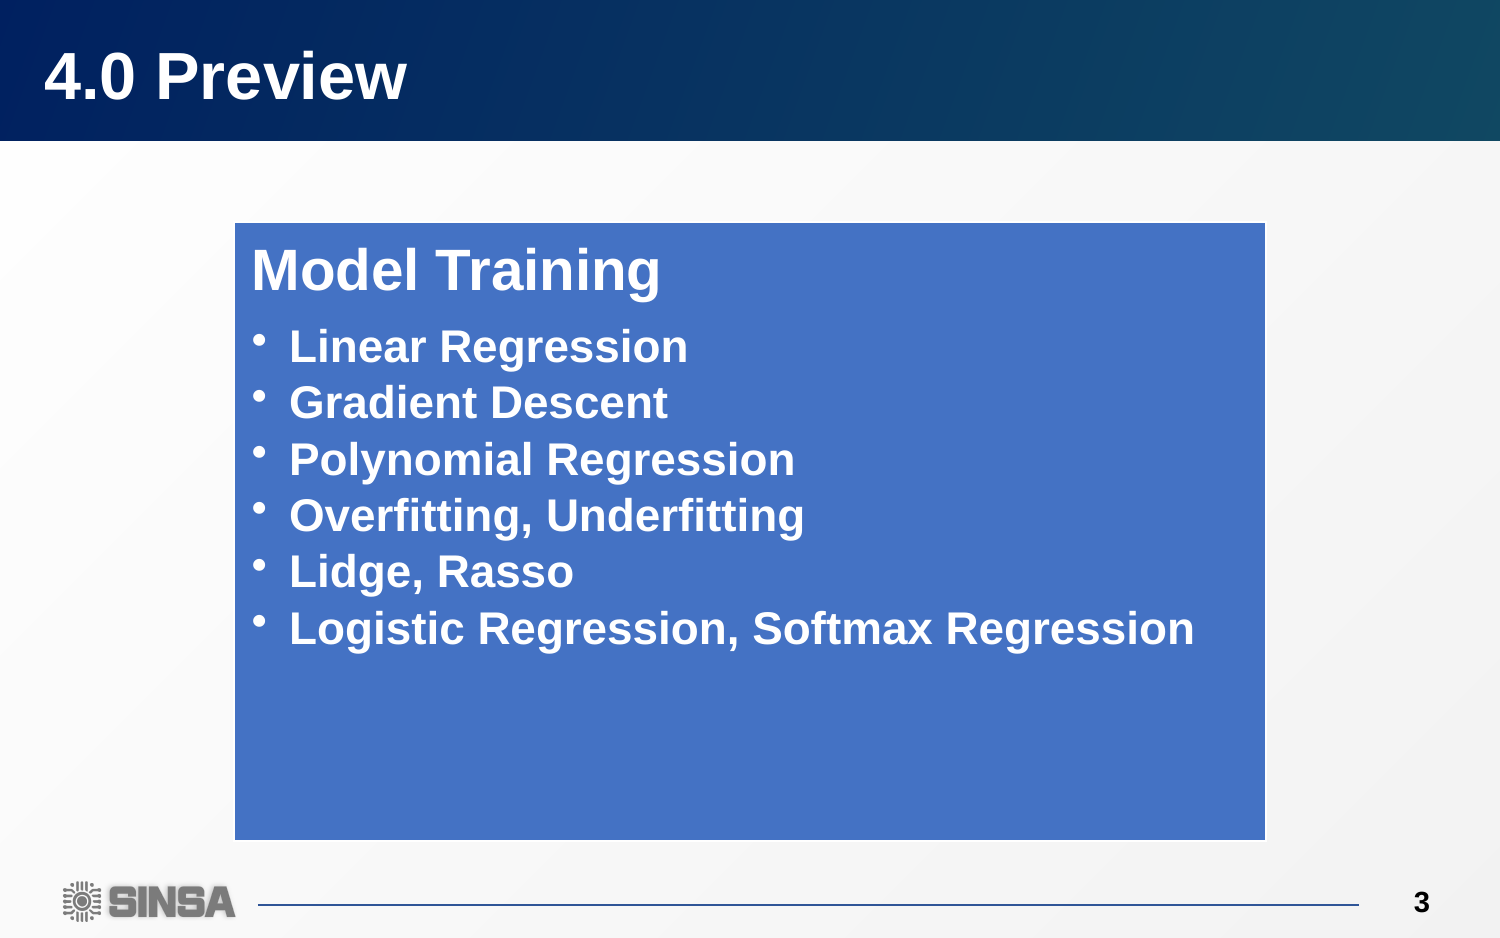

# 4.0 Preview
Model Training
Linear Regression
Gradient Descent
Polynomial Regression
Overfitting, Underfitting
Lidge, Rasso
Logistic Regression, Softmax Regression
3